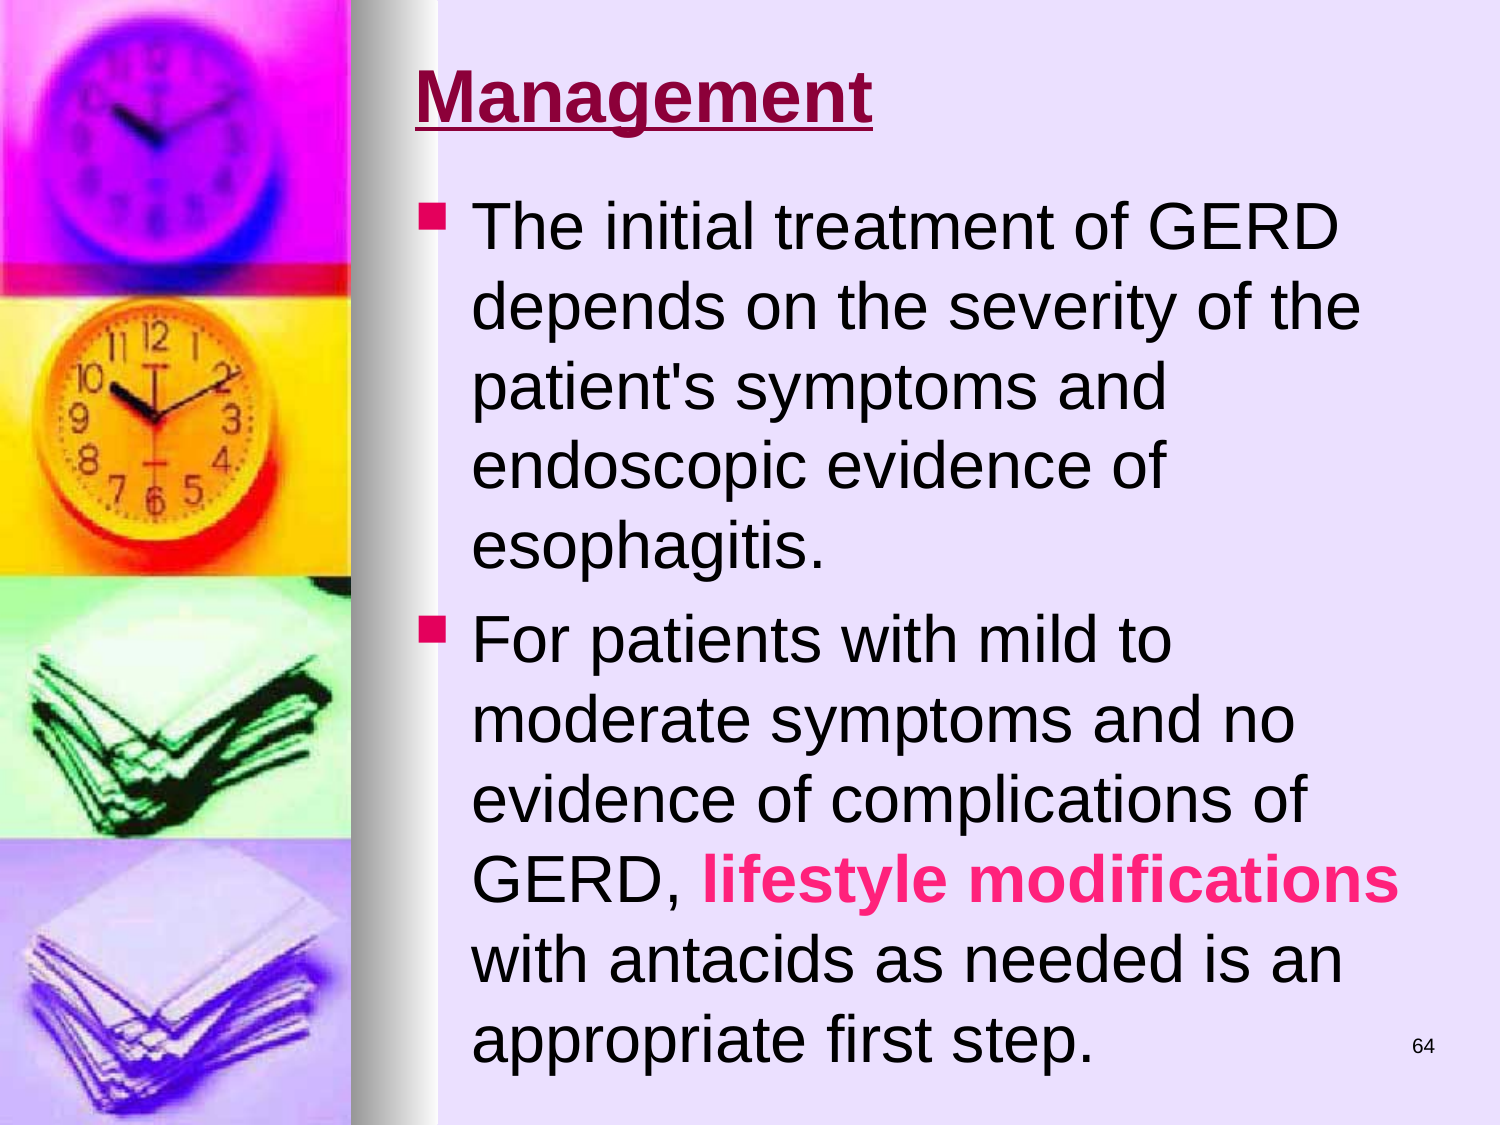

# Management
The initial treatment of GERD depends on the severity of the patient's symptoms and endoscopic evidence of esophagitis.
For patients with mild to moderate symptoms and no evidence of complications of GERD, lifestyle modifications with antacids as needed is an appropriate first step.

64